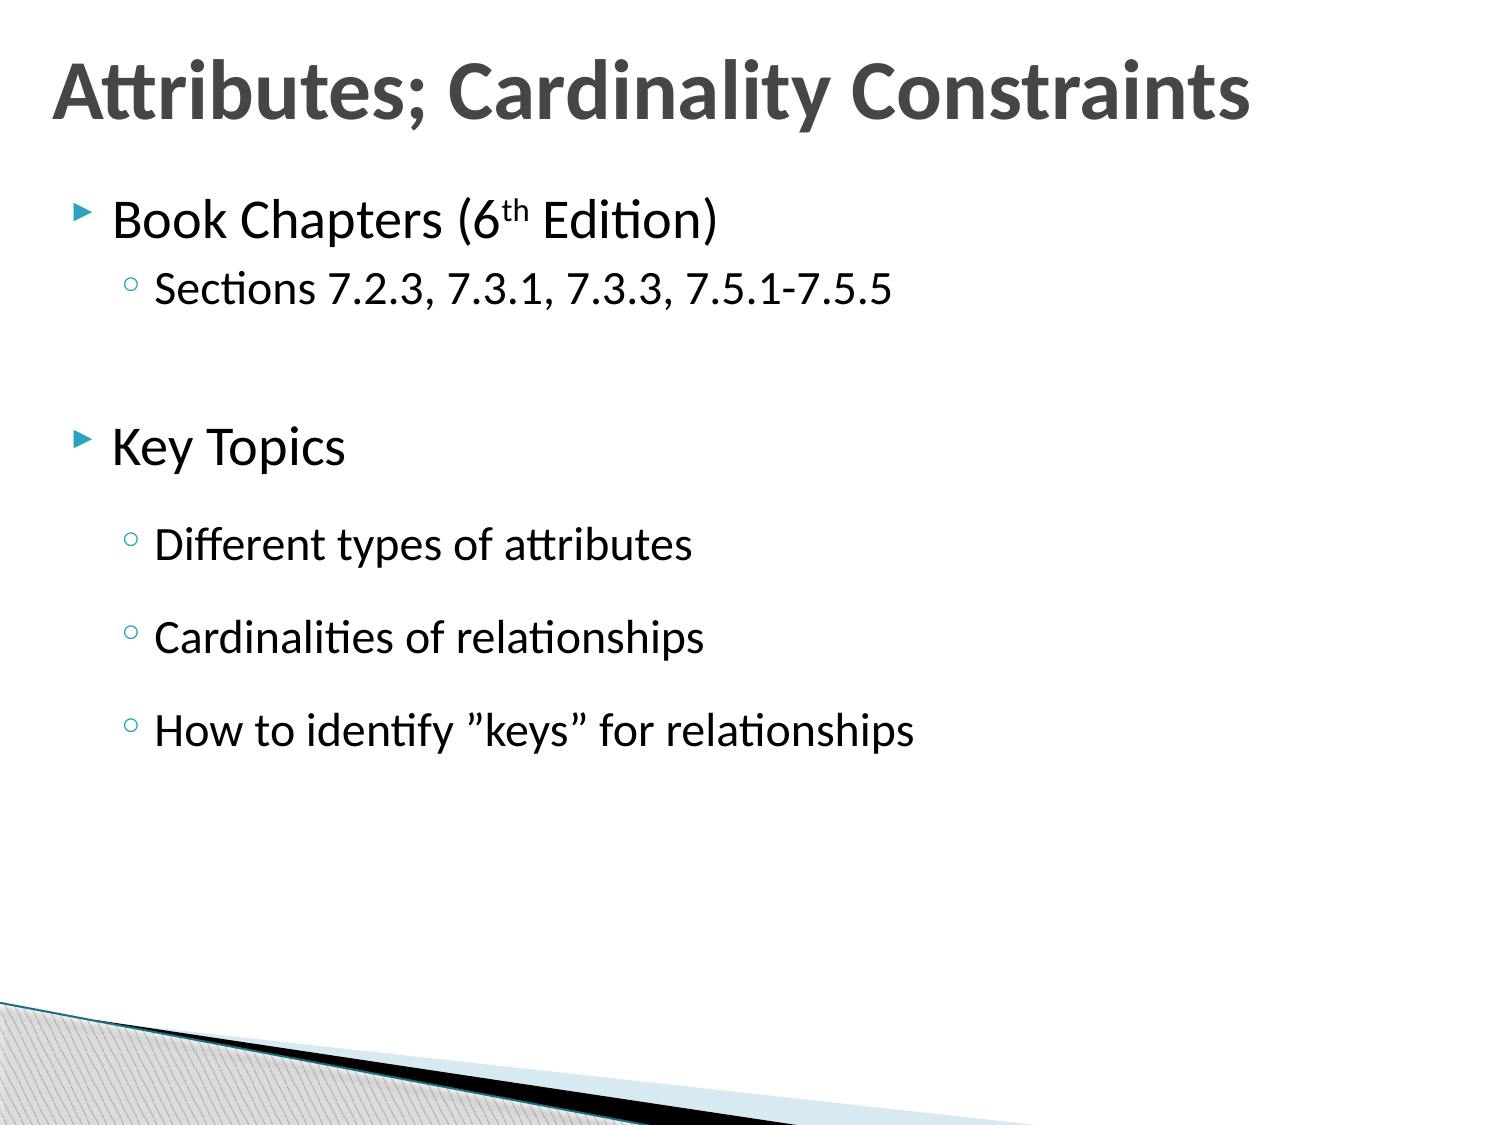

# Attributes; Cardinality Constraints
Book Chapters (6th Edition)
Sections 7.2.3, 7.3.1, 7.3.3, 7.5.1-7.5.5

Key Topics
Different types of attributes
Cardinalities of relationships
How to identify ”keys” for relationships